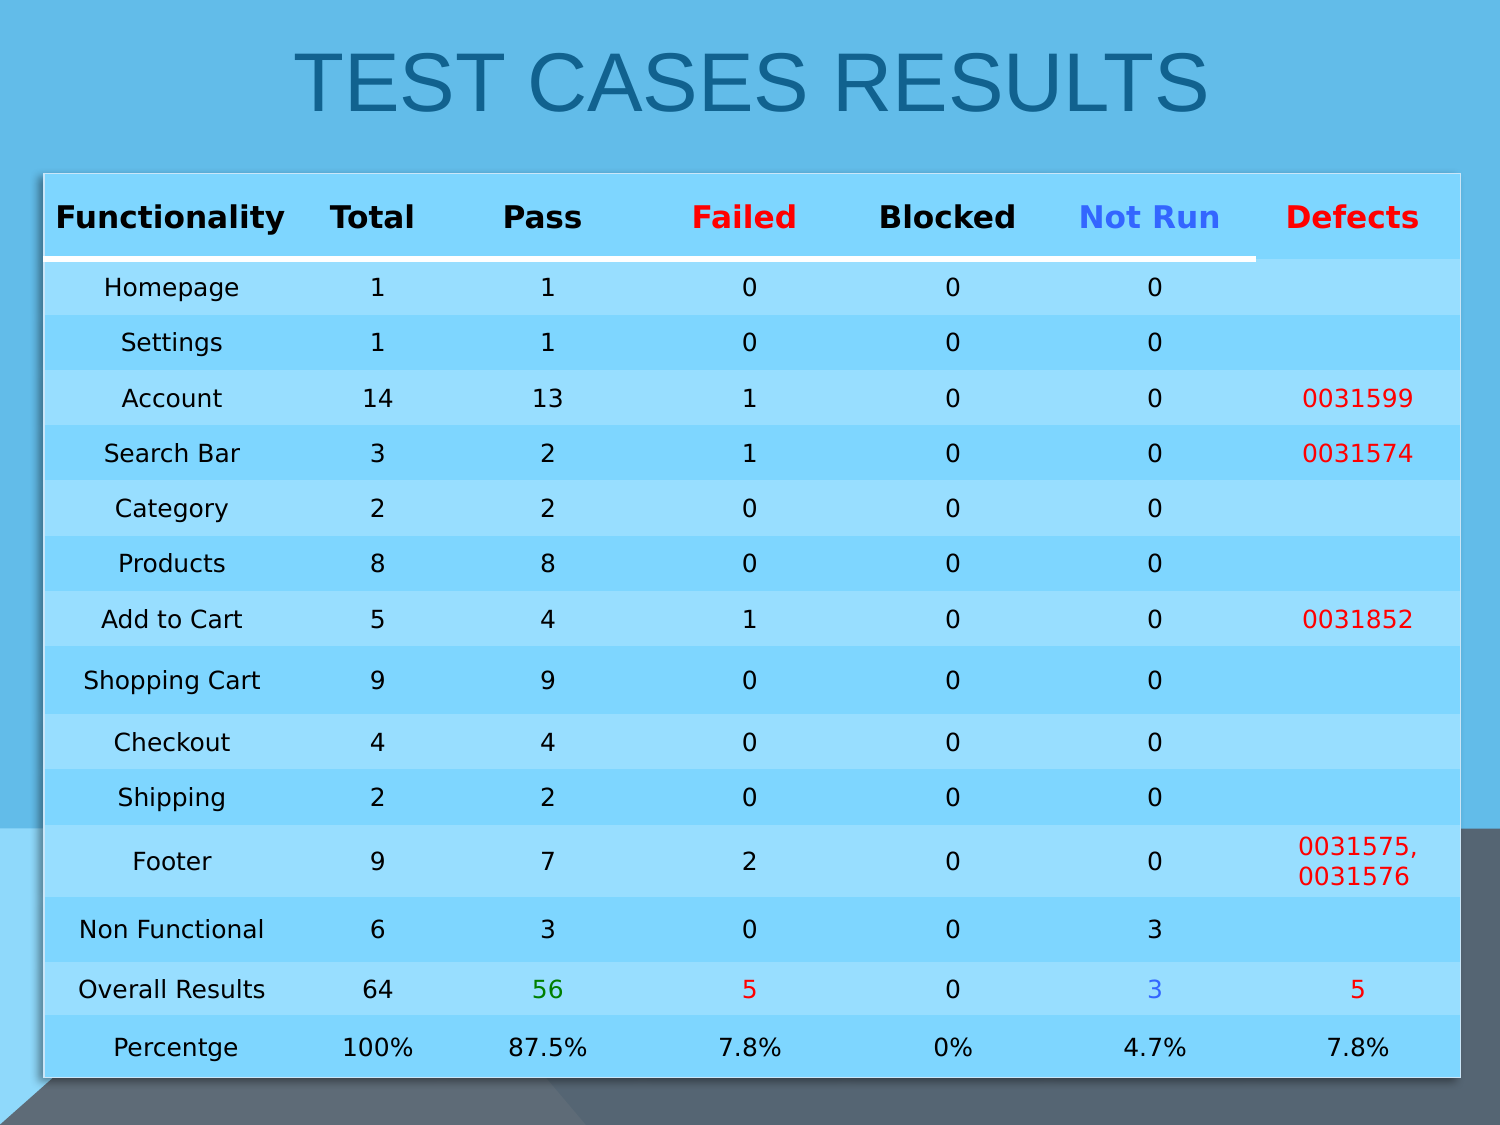

# Test Cases Results
| Functionality | Total | Pass | Failed | Blocked | Not Run | Defects |
| --- | --- | --- | --- | --- | --- | --- |
| Homepage | 1 | 1 | 0 | 0 | 0 |  |
| Settings | 1 | 1 | 0 | 0 | 0 |  |
| Account | 14 | 13 | 1 | 0 | 0 | 0031599 |
| Search Bar | 3 | 2 | 1 | 0 | 0 | 0031574 |
| Category | 2 | 2 | 0 | 0 | 0 |  |
| Products | 8 | 8 | 0 | 0 | 0 |  |
| Add to Cart | 5 | 4 | 1 | 0 | 0 | 0031852 |
| Shopping Cart | 9 | 9 | 0 | 0 | 0 |  |
| Checkout | 4 | 4 | 0 | 0 | 0 |  |
| Shipping | 2 | 2 | 0 | 0 | 0 |  |
| Footer | 9 | 7 | 2 | 0 | 0 | 0031575, 0031576 |
| Non Functional | 6 | 3 | 0 | 0 | 3 |  |
| Overall Results | 64 | 56 | 5 | 0 | 3 | 5 |
| Percentge | 100% | 87.5% | 7.8% | 0% | 4.7% | 7.8% |